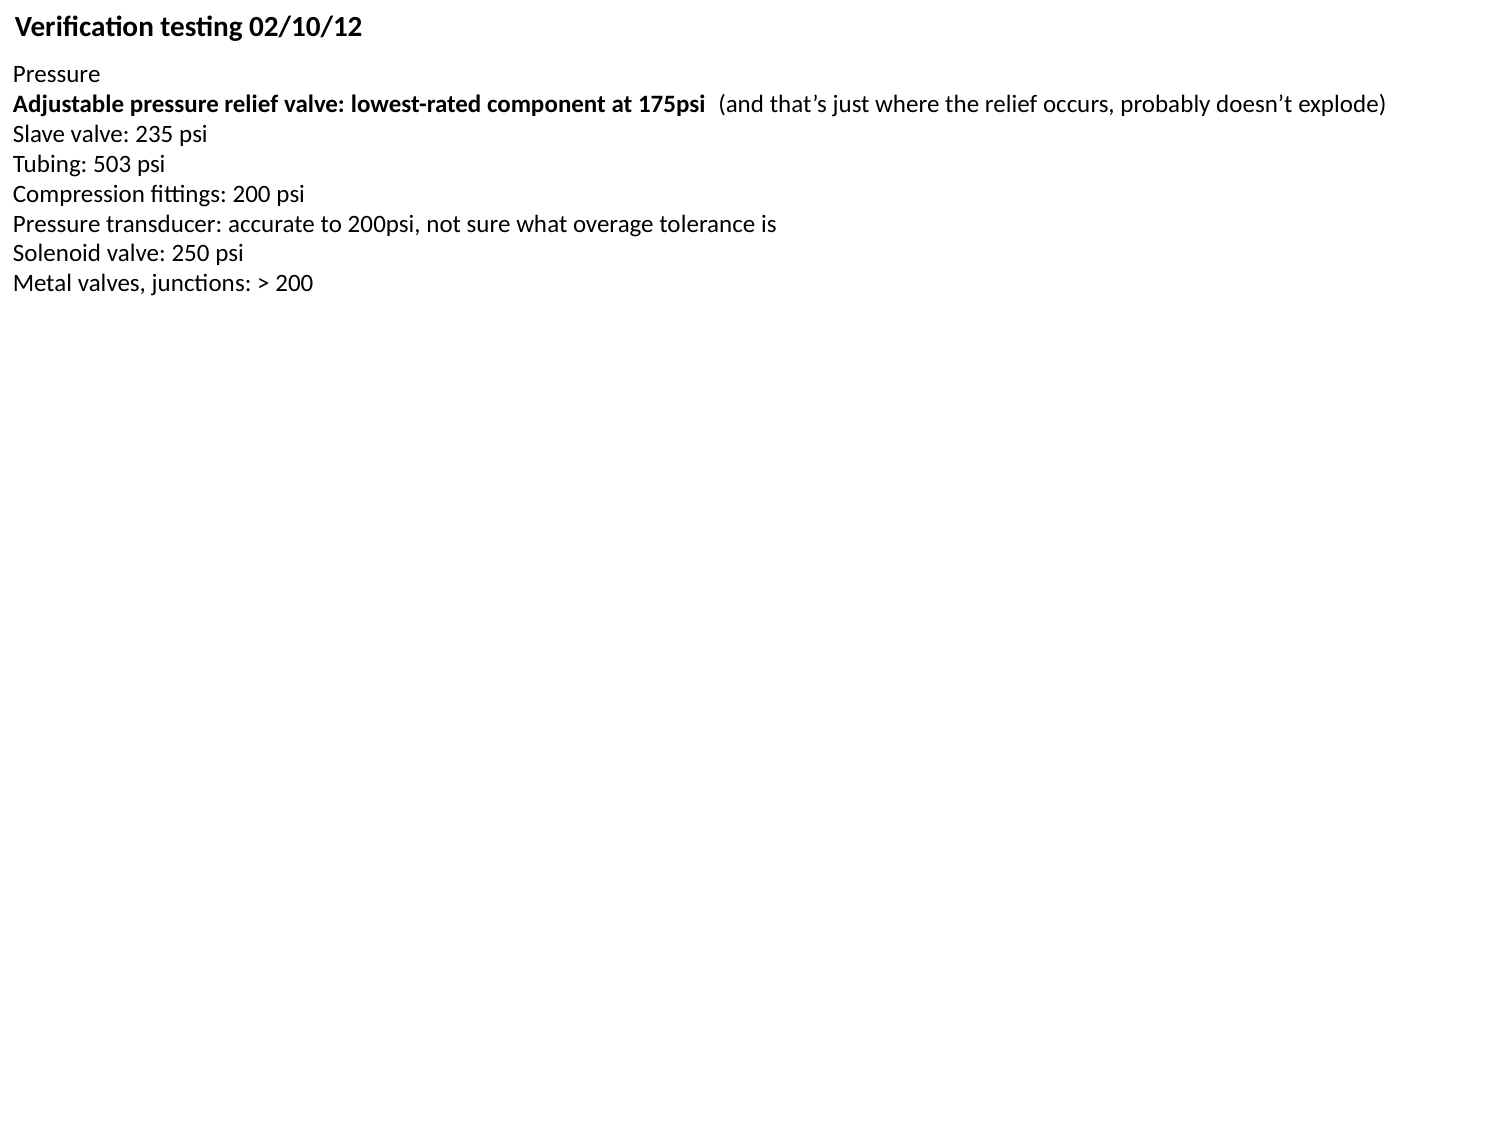

Verification testing 02/10/12
Pressure
Adjustable pressure relief valve: lowest-rated component at 175psi  (and that’s just where the relief occurs, probably doesn’t explode)
Slave valve: 235 psi
Tubing: 503 psi
Compression fittings: 200 psi
Pressure transducer: accurate to 200psi, not sure what overage tolerance is
Solenoid valve: 250 psi
Metal valves, junctions: > 200